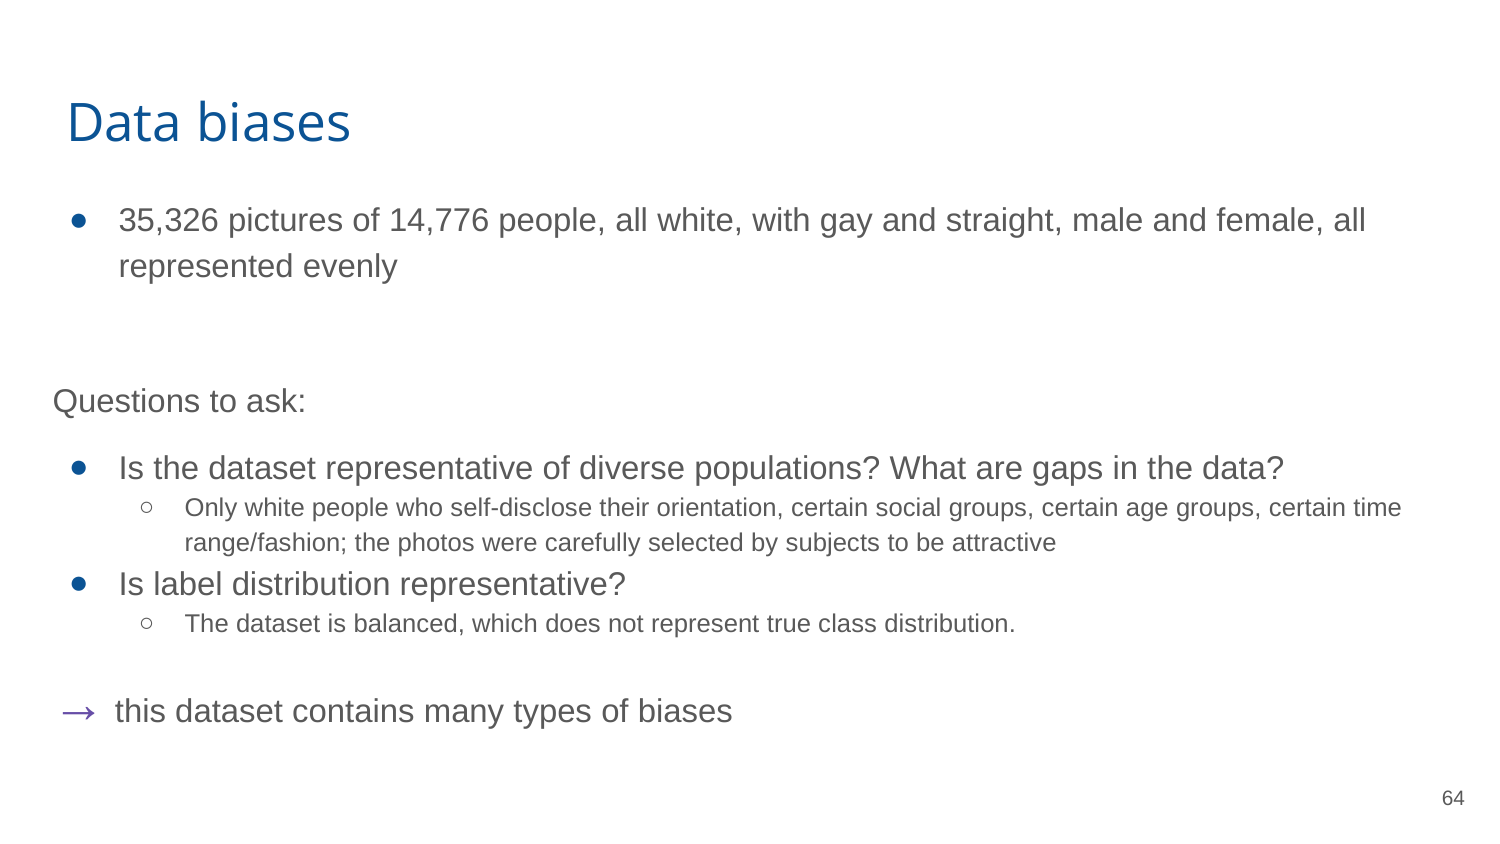

# Data biases
35,326 pictures of 14,776 people, all white, with gay and straight, male and female, all represented evenly

Questions to ask:
Is the dataset representative of diverse populations? What are gaps in the data?
Only white people who self-disclose their orientation, certain social groups, certain age groups, certain time range/fashion; the photos were carefully selected by subjects to be attractive
Is label distribution representative?
The dataset is balanced, which does not represent true class distribution.
→ this dataset contains many types of biases
64